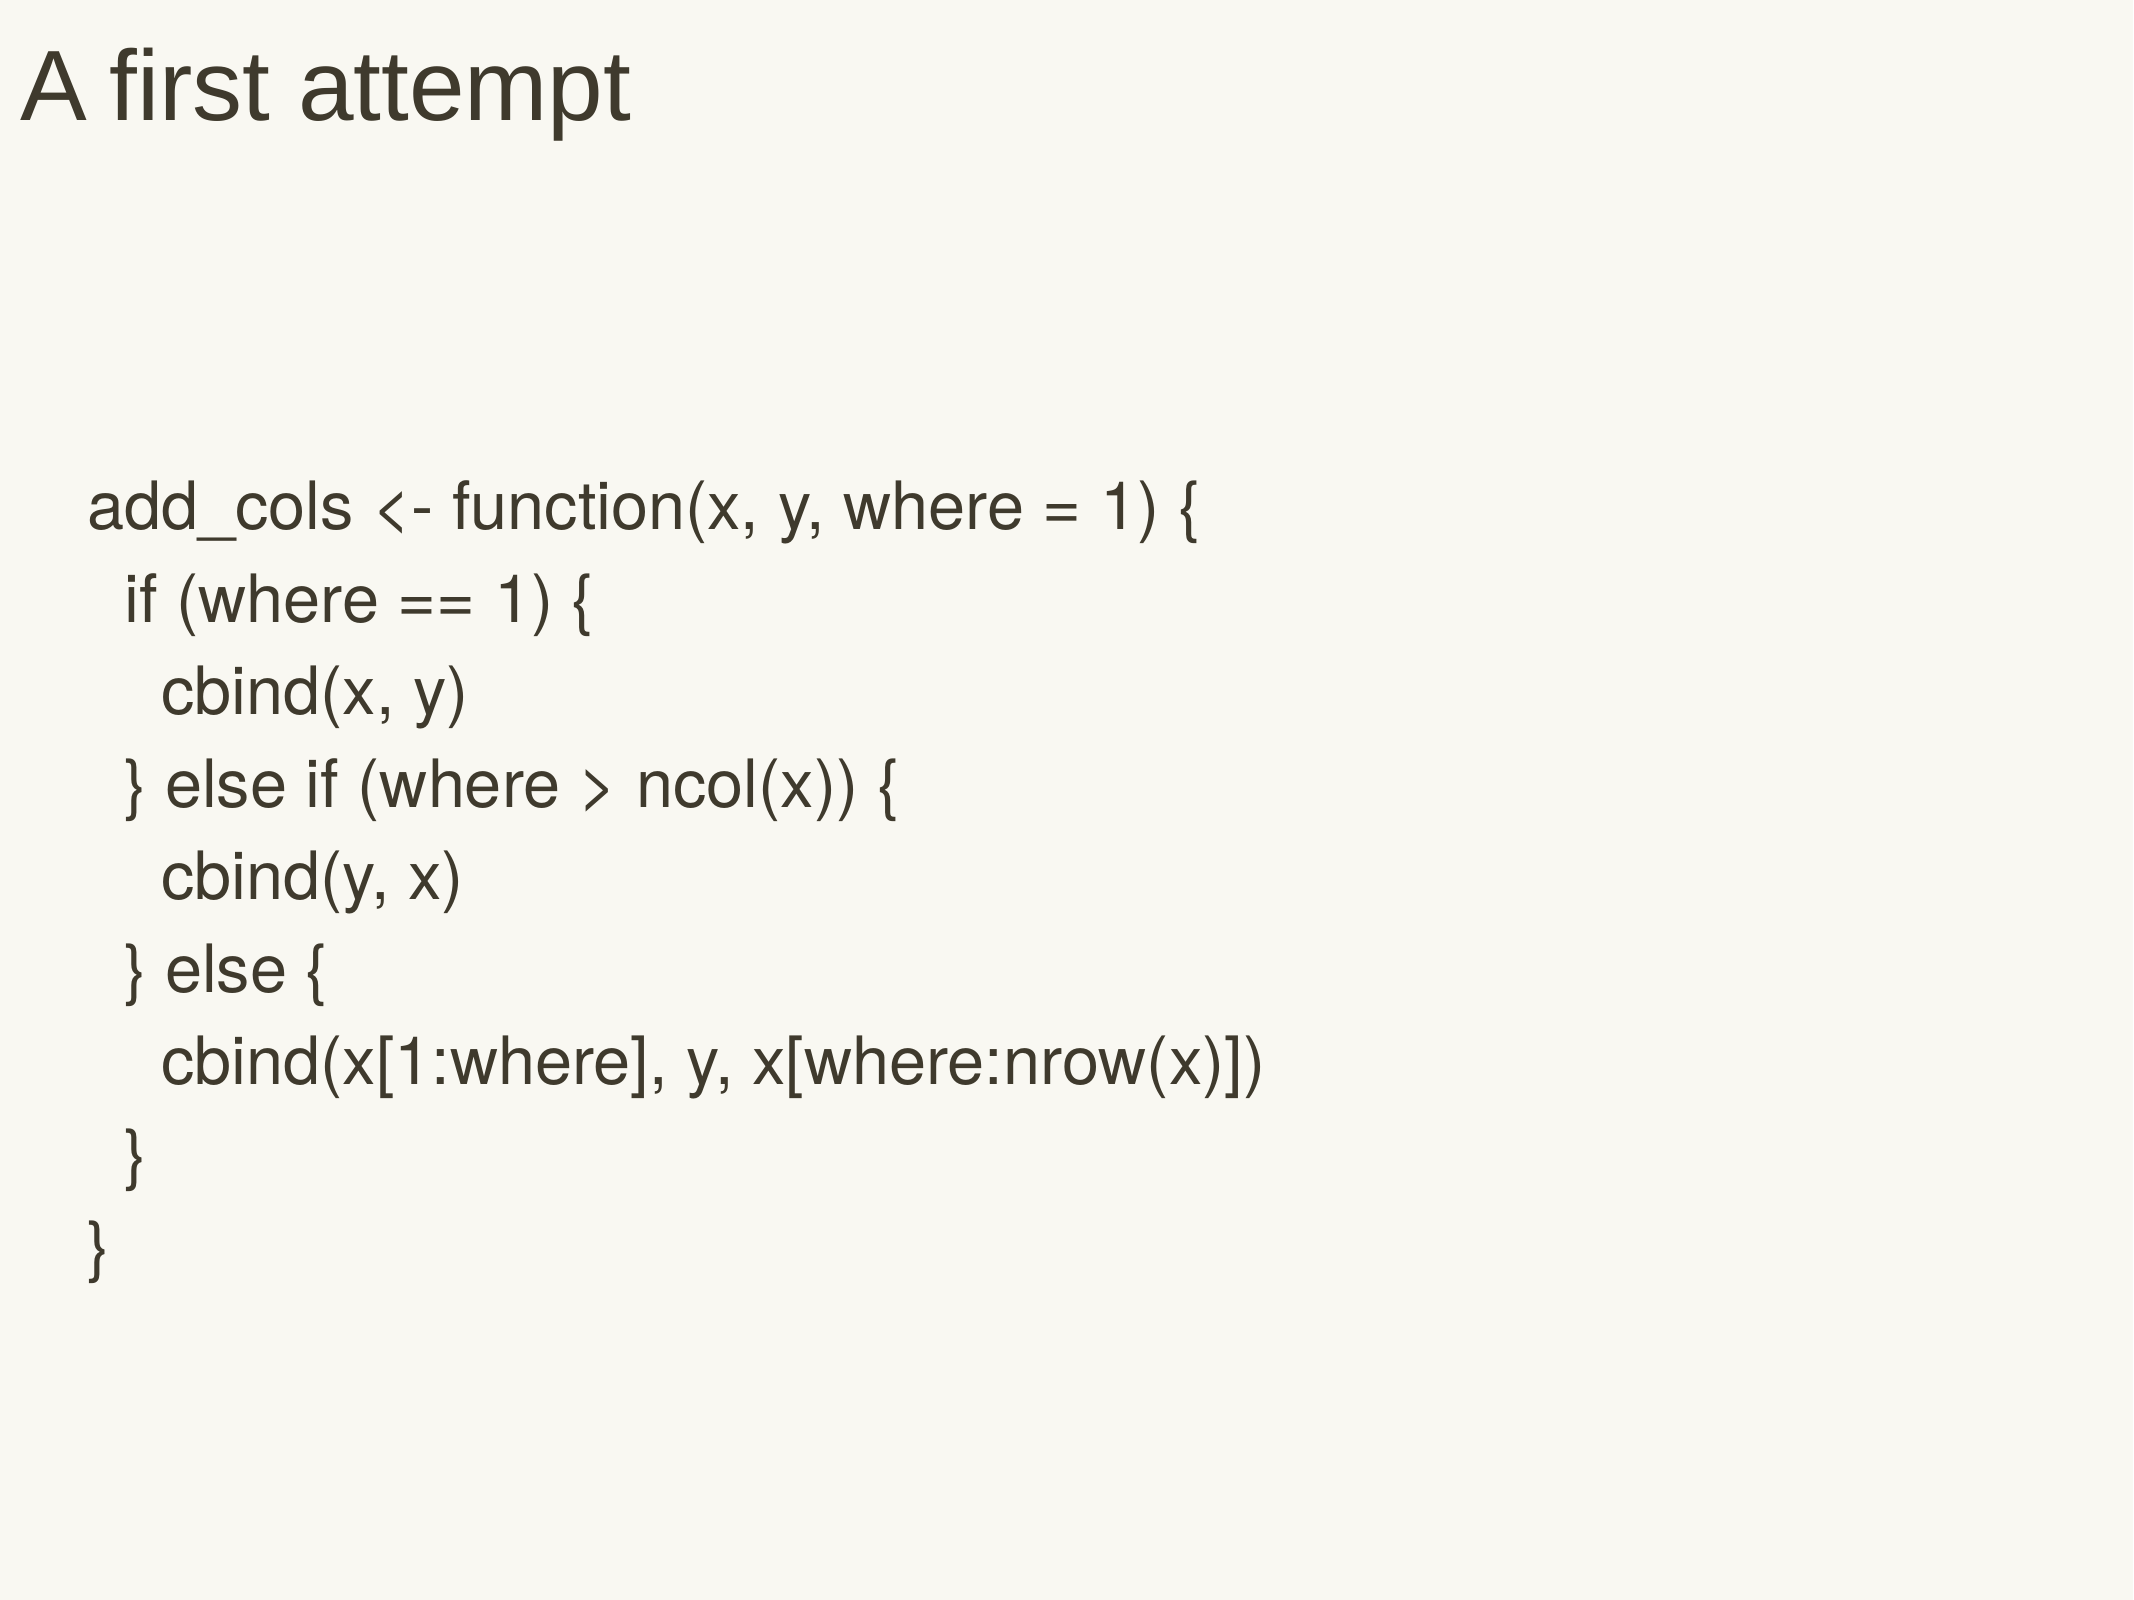

# A first attempt
add_cols <- function(x, y, where = 1) {
  if (where == 1) {
    cbind(x, y)
  } else if (where > ncol(x)) {
    cbind(y, x)
  } else {
    cbind(x[1:where], y, x[where:nrow(x)])
  }
}